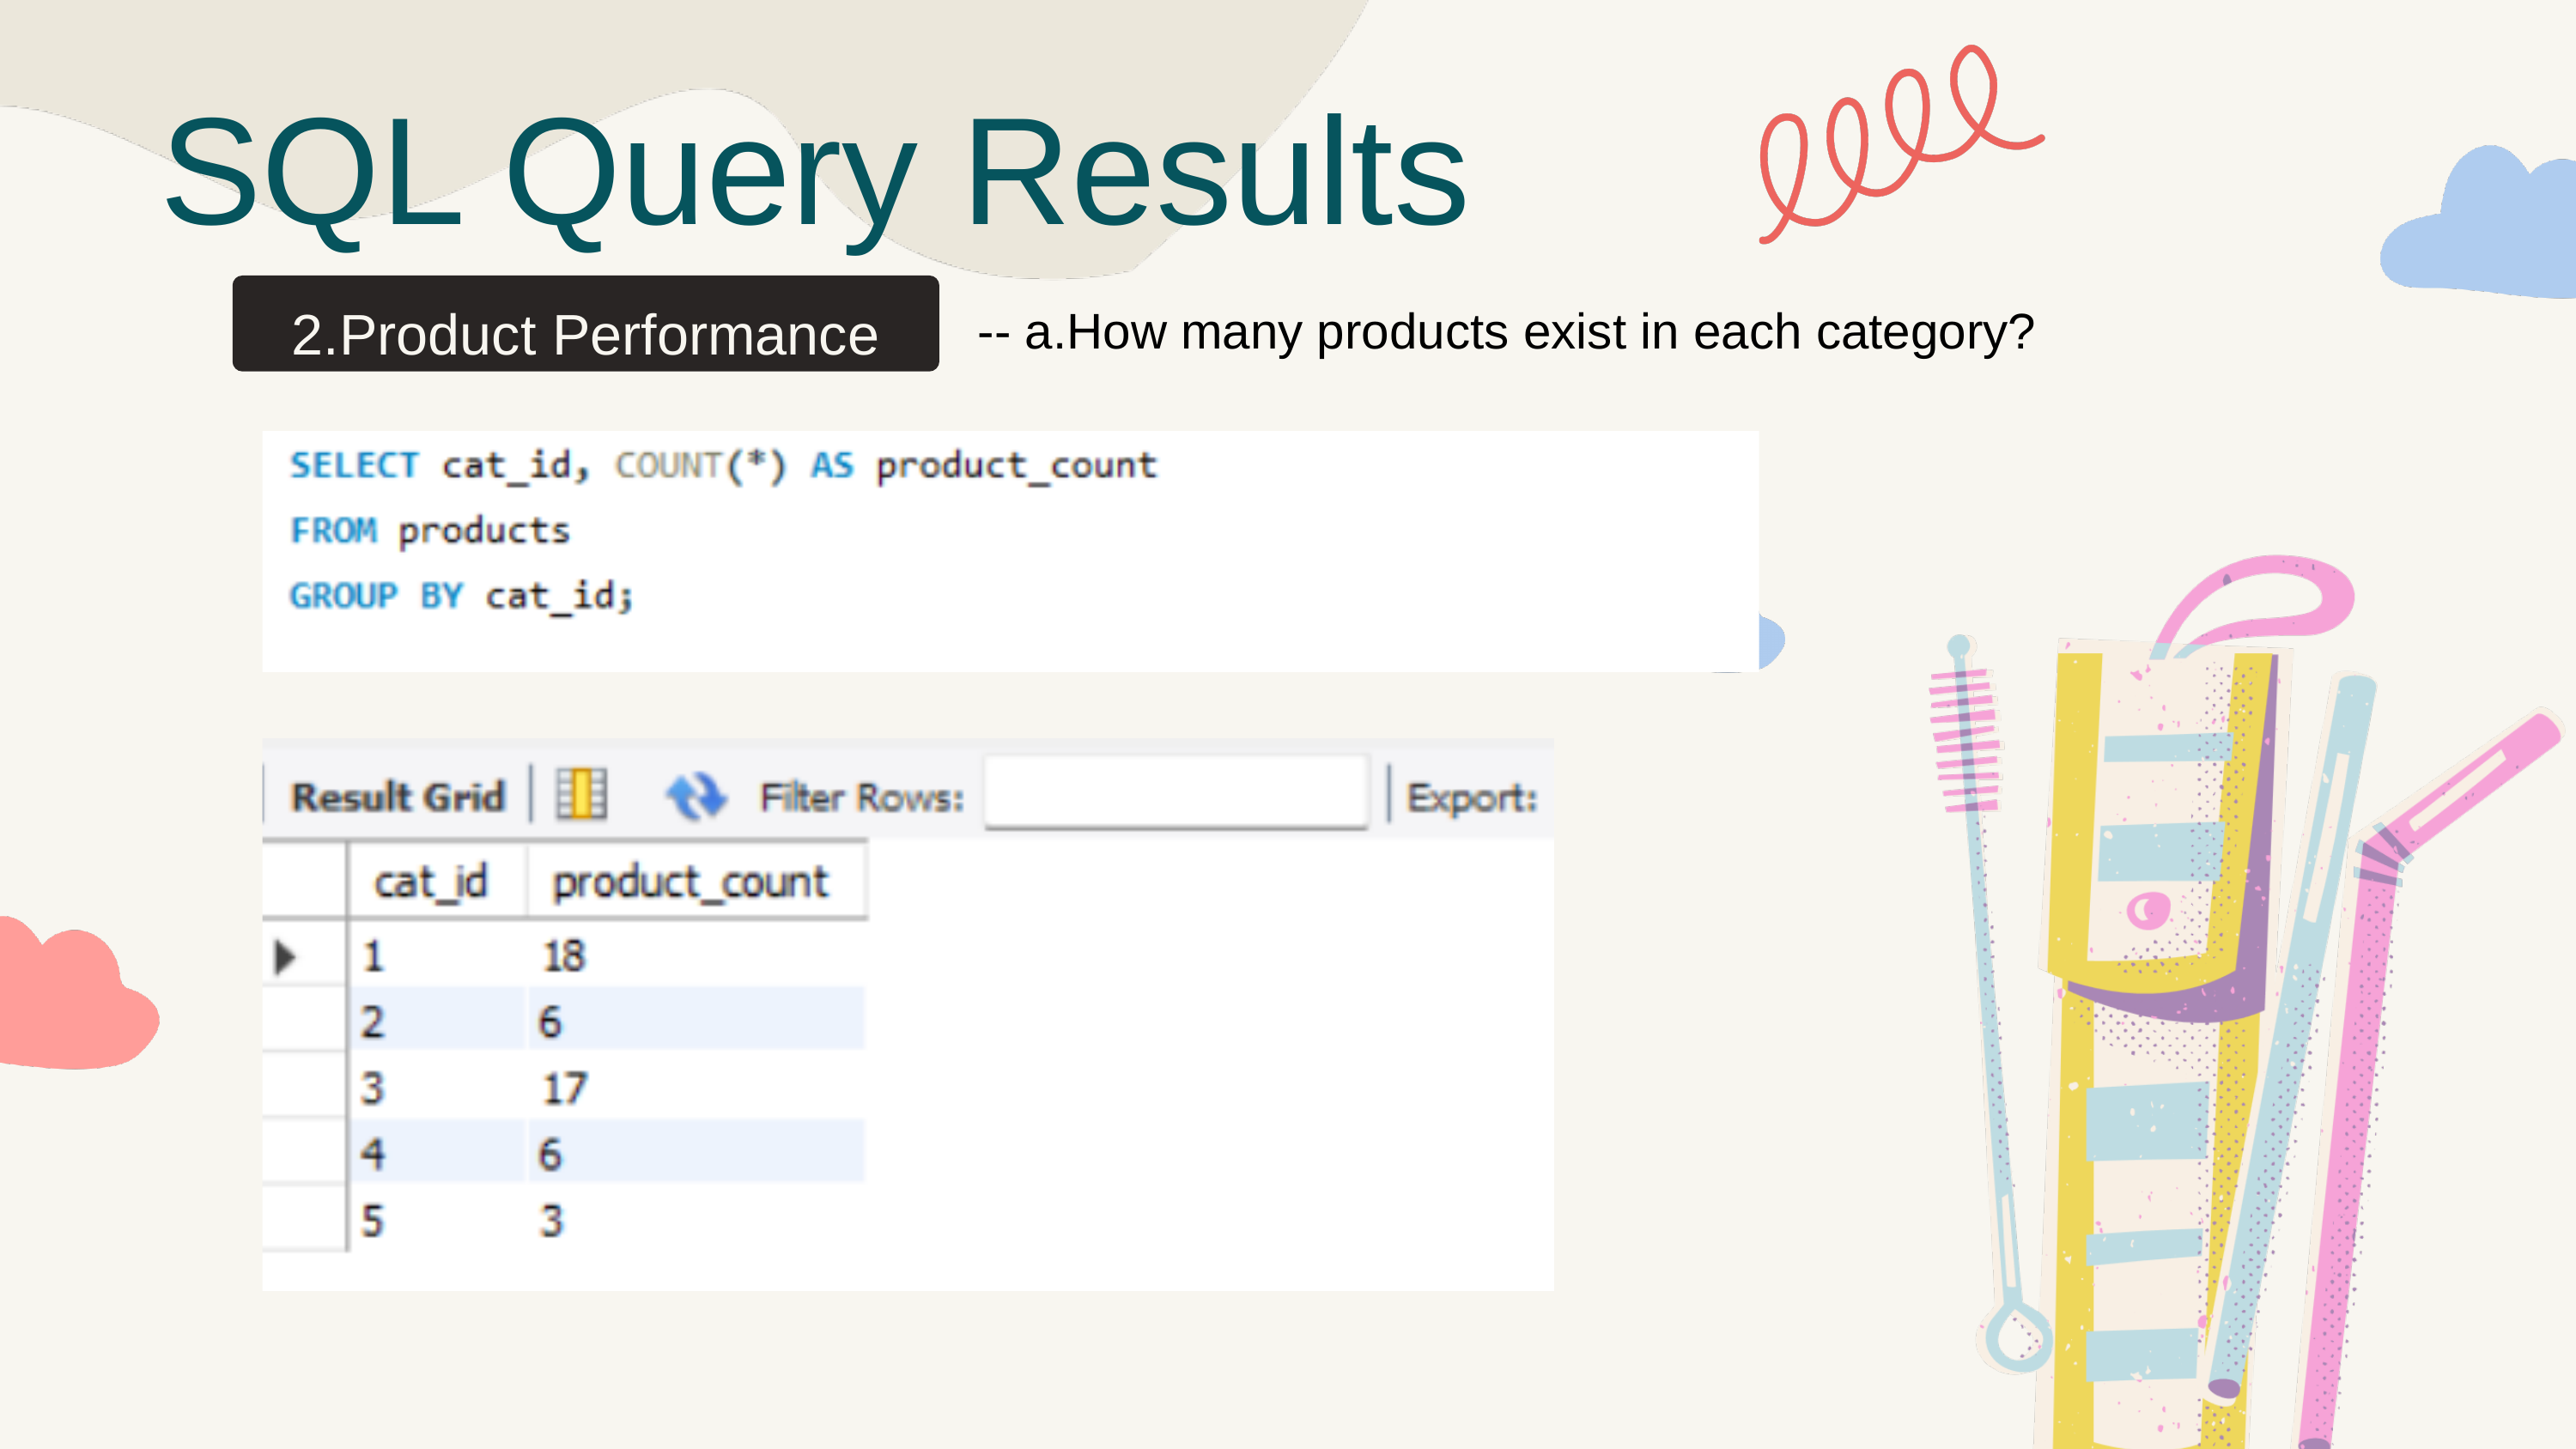

SQL Query Results

2.Product Performance
-- a.How many products exist in each category?